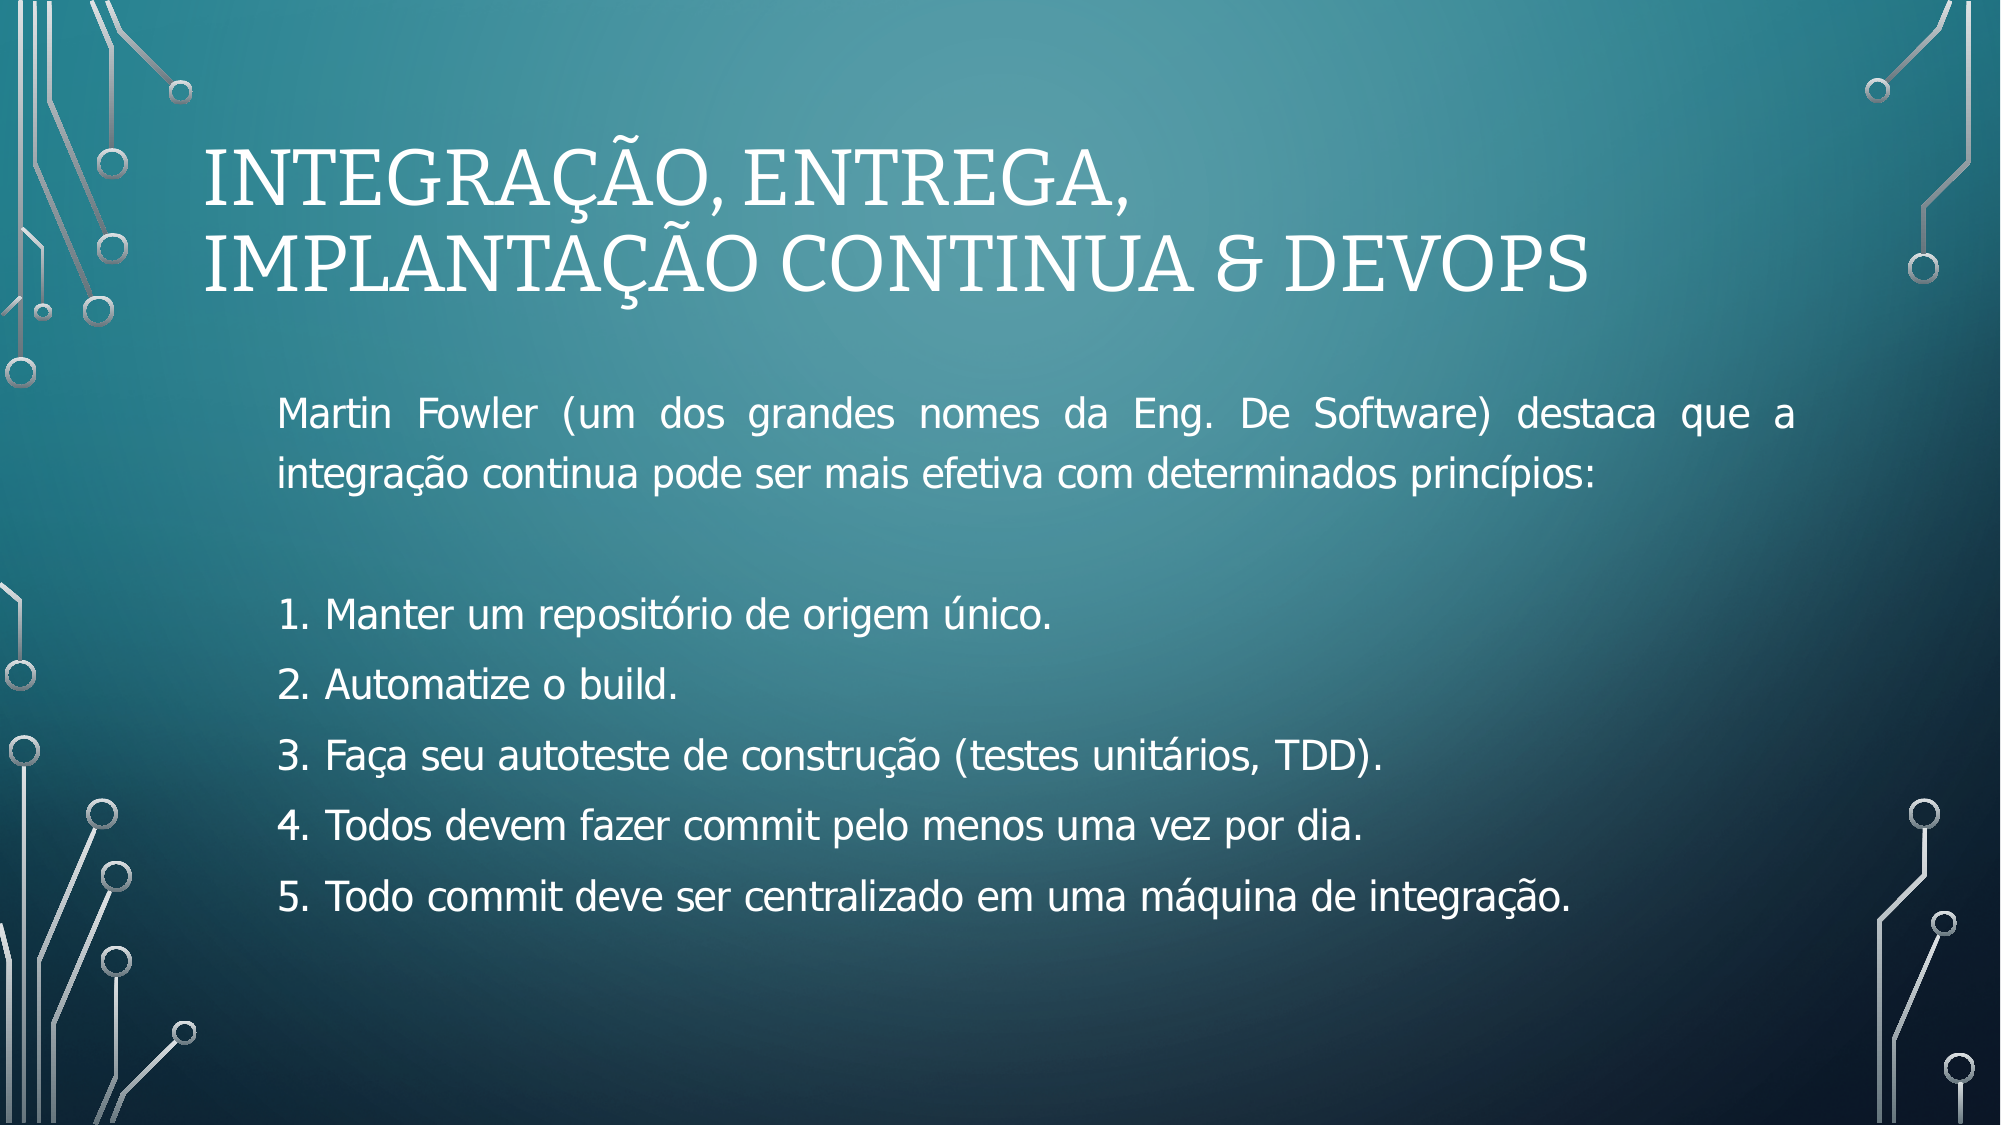

# Integração, entrega, implantação continua & DEVOPS
Martin Fowler (um dos grandes nomes da Eng. De Software) destaca que a integração continua pode ser mais efetiva com determinados princípios:

1. Manter um repositório de origem único.
2. Automatize o build.
3. Faça seu autoteste de construção (testes unitários, TDD).
4. Todos devem fazer commit pelo menos uma vez por dia.
5. Todo commit deve ser centralizado em uma máquina de integração.